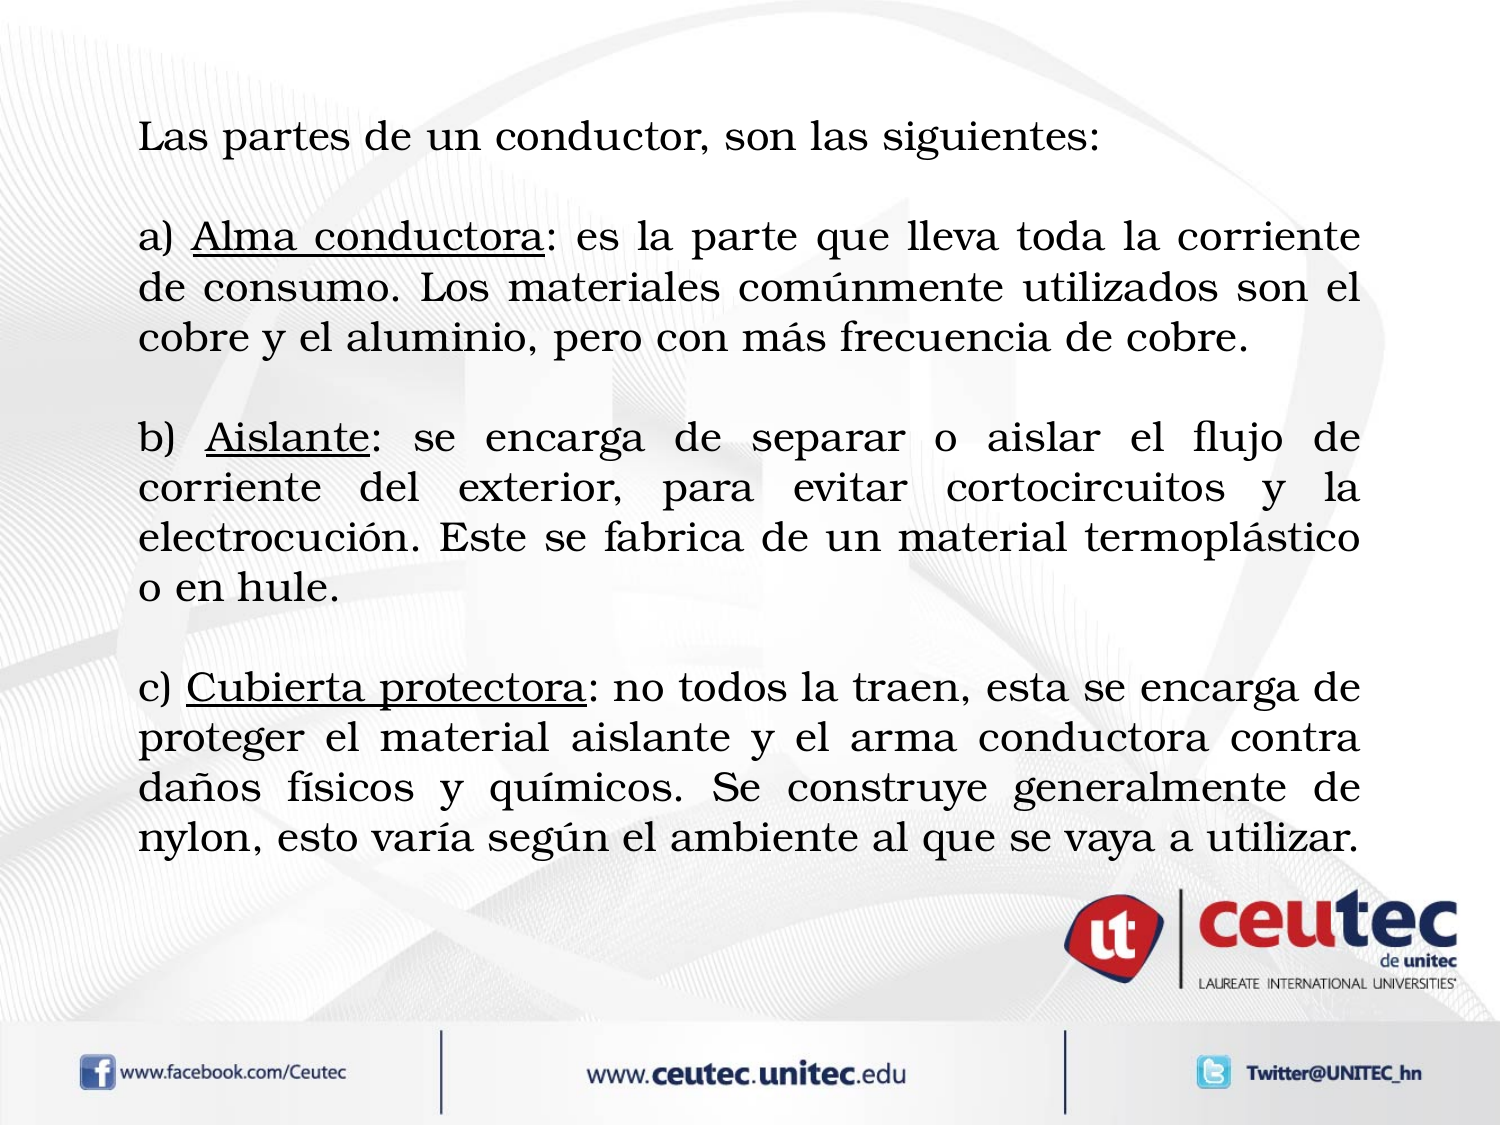

Las partes de un conductor, son las siguientes:

a) Alma conductora: es la parte que lleva toda la corriente de consumo. Los materiales comúnmente utilizados son el cobre y el aluminio, pero con más frecuencia de cobre.

b) Aislante: se encarga de separar o aislar el flujo de corriente del exterior, para evitar cortocircuitos y la electrocución. Este se fabrica de un material termoplástico o en hule.

c) Cubierta protectora: no todos la traen, esta se encarga de proteger el material aislante y el arma conductora contra daños físicos y químicos. Se construye generalmente de nylon, esto varía según el ambiente al que se vaya a utilizar.